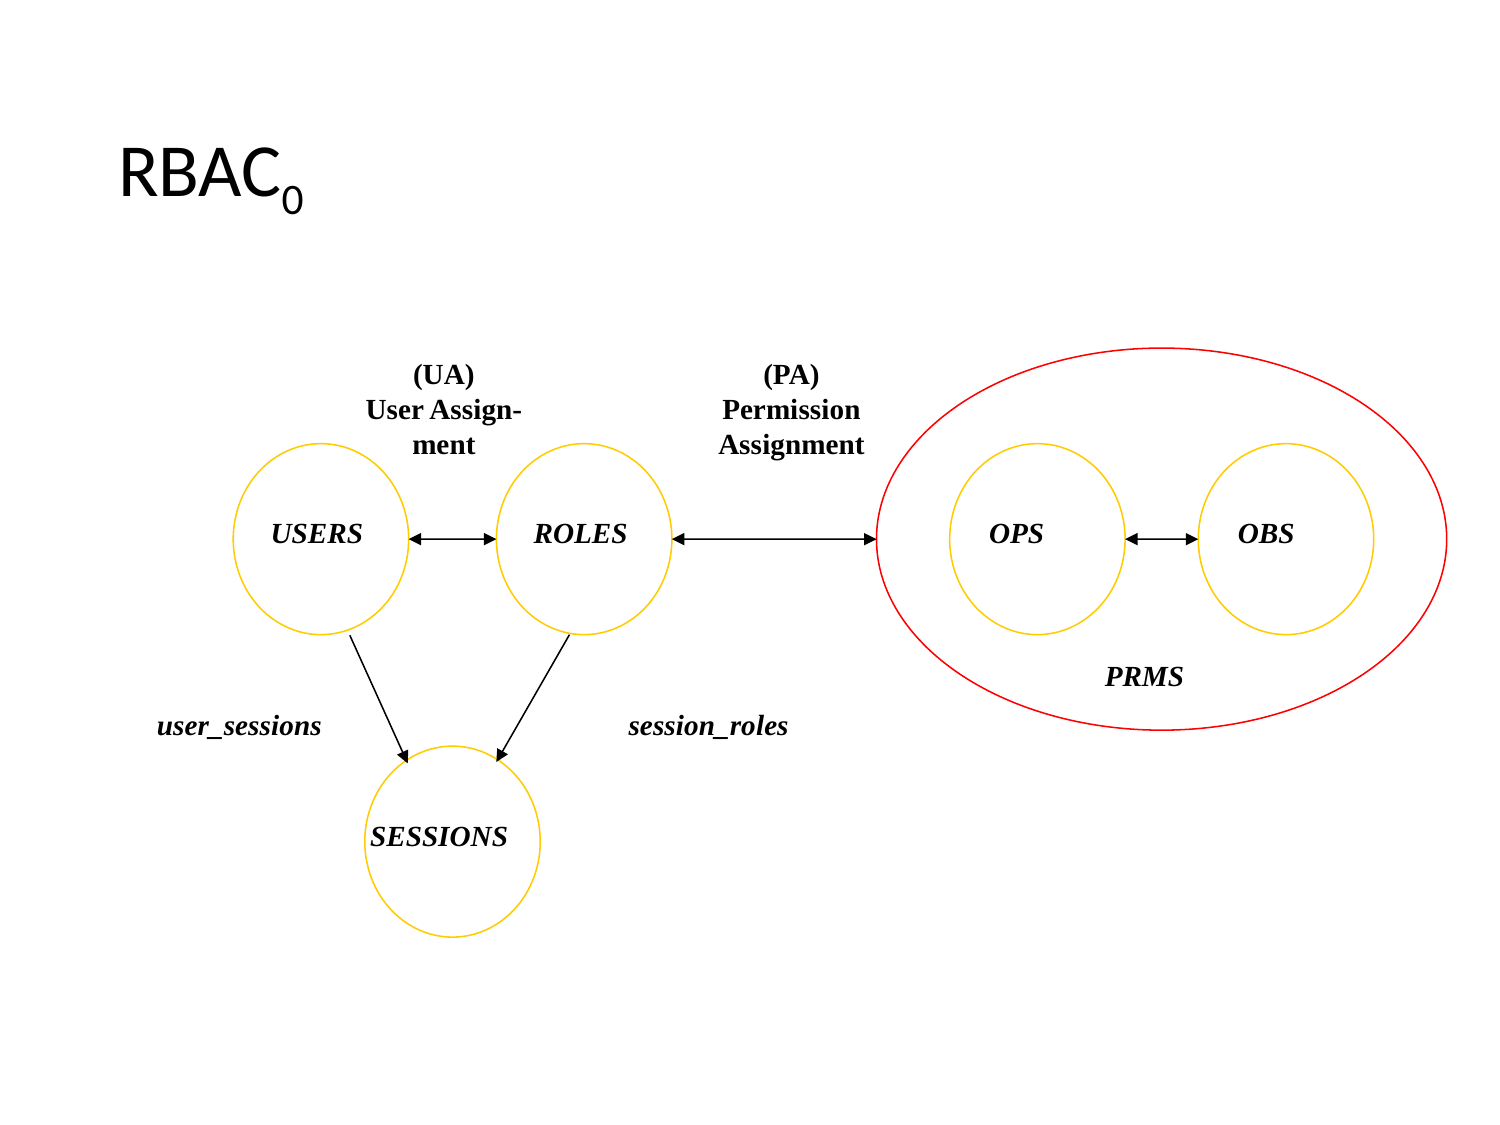

# RBAC0

(UA)
User Assign-
ment
(PA)
Permission
Assignment
USERS
ROLES
OPS
OBS

PRMS
user_sessions
session_roles
SESSIONS